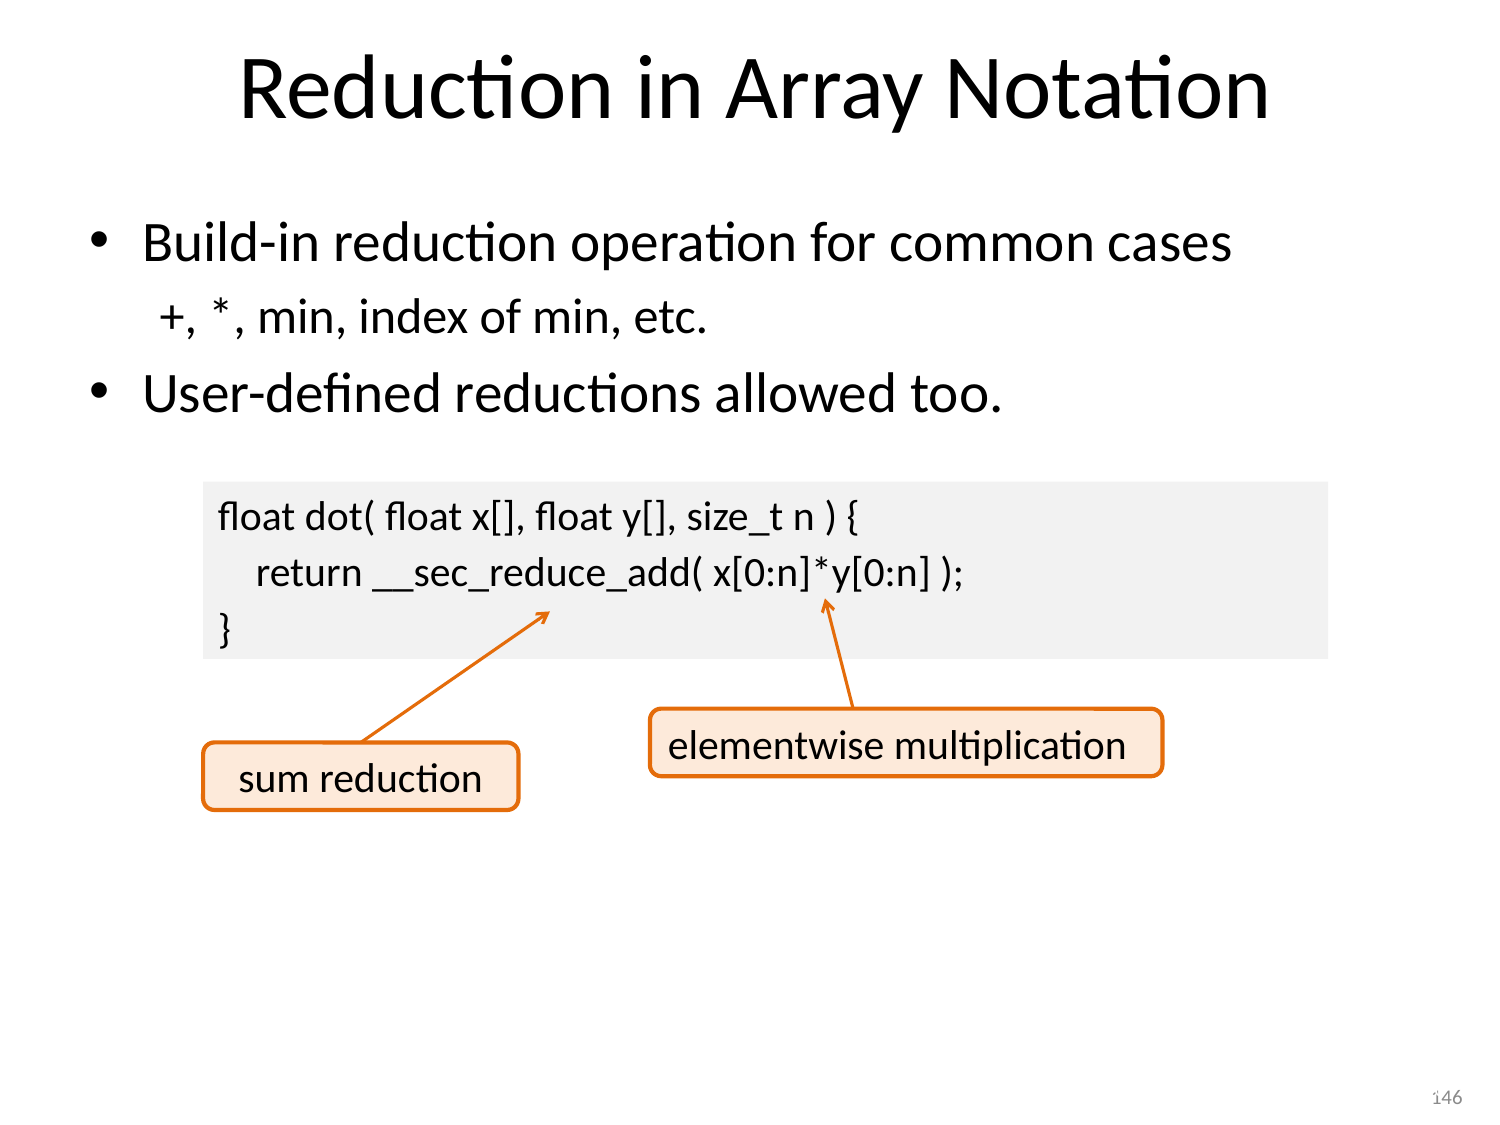

# Reduction in Array Notation
Build-in reduction operation for common cases
+, *, min, index of min, etc.
User-defined reductions allowed too.
float dot( float x[], float y[], size_t n ) {
    return __sec_reduce_add( x[0:n]*y[0:n] );
}
elementwise multiplication
sum reduction
146
146